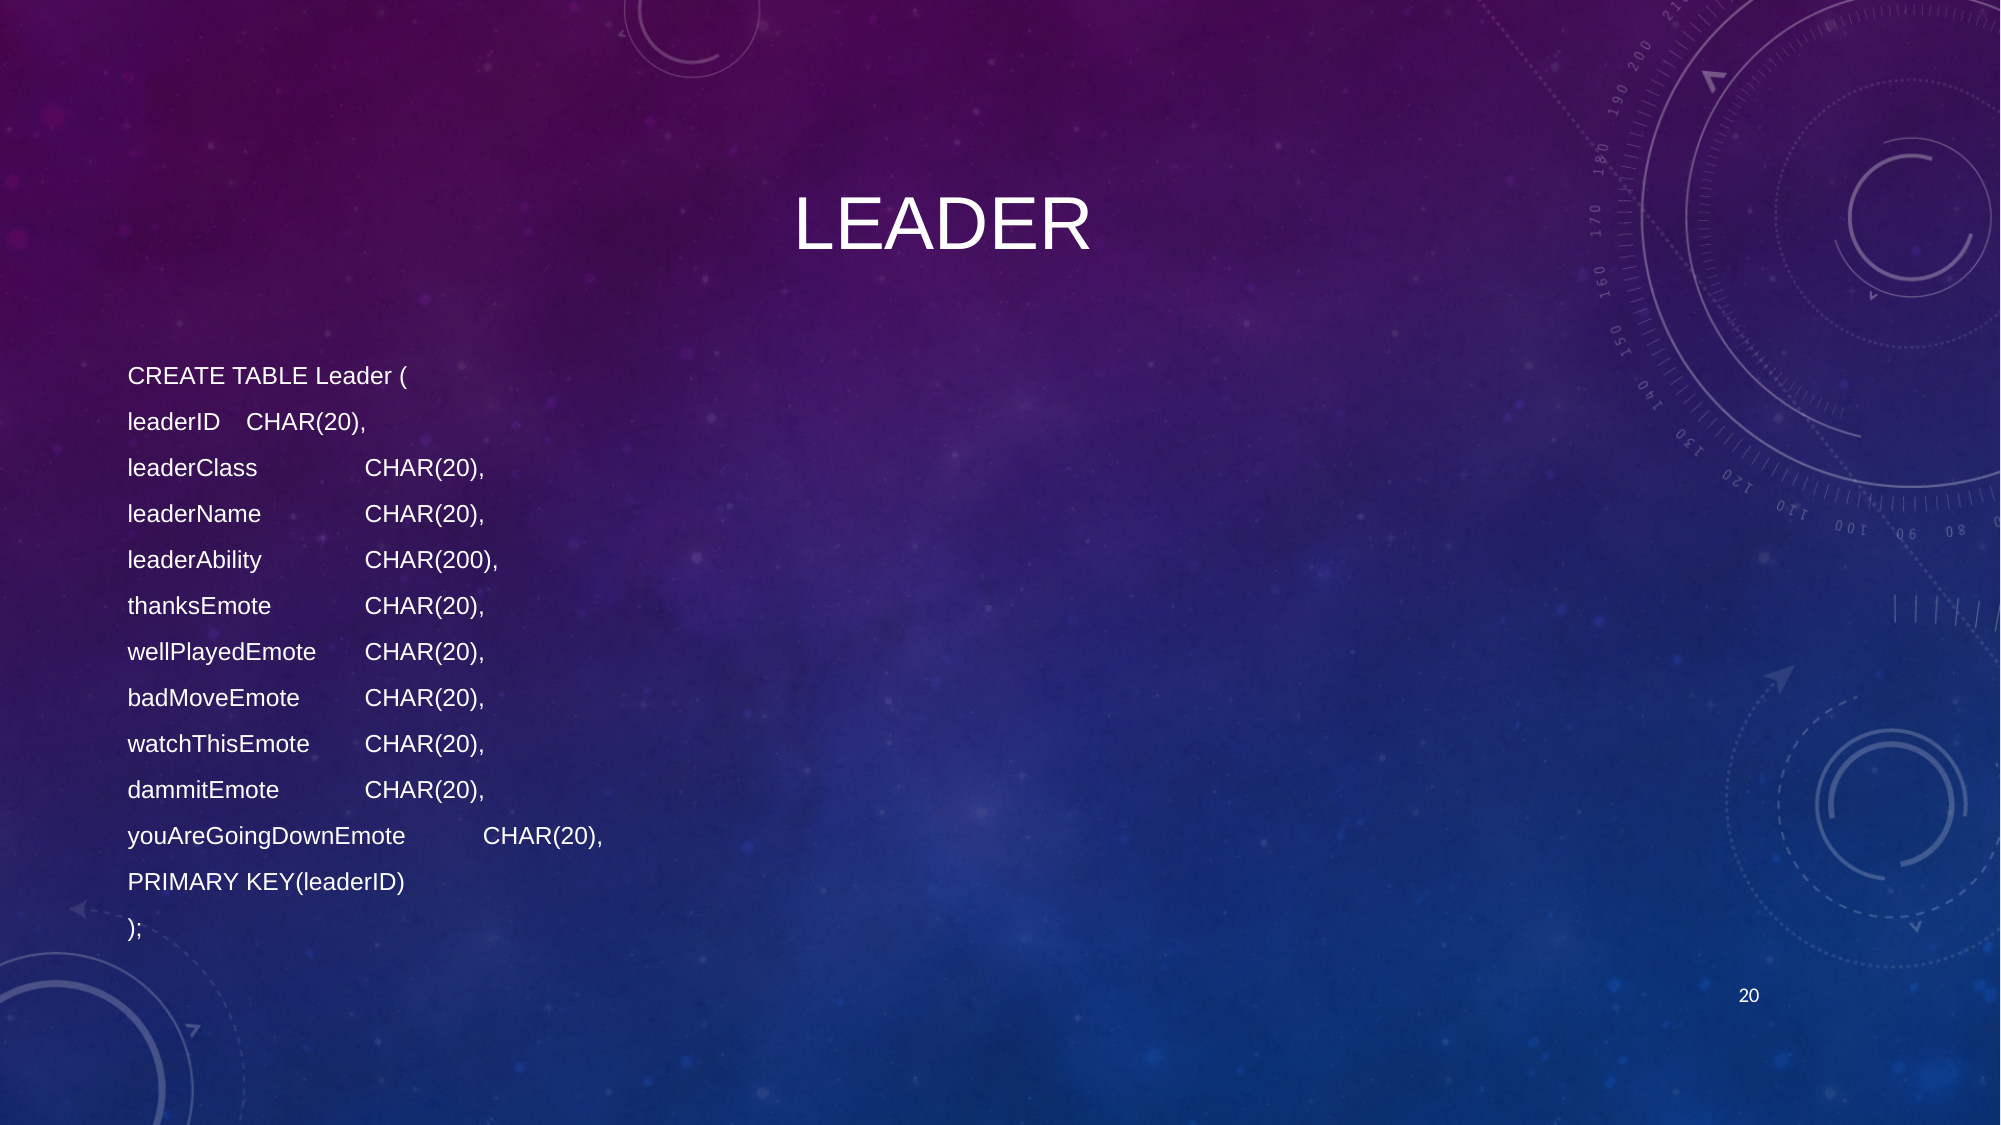

# Leader
CREATE TABLE Leader (
leaderID			CHAR(20),
leaderClass		CHAR(20),
leaderName		CHAR(20),
leaderAbility		CHAR(200),
thanksEmote		CHAR(20),
wellPlayedEmote		CHAR(20),
badMoveEmote		CHAR(20),
watchThisEmote		CHAR(20),
dammitEmote		CHAR(20),
youAreGoingDownEmote	CHAR(20),
PRIMARY KEY(leaderID)
);
20